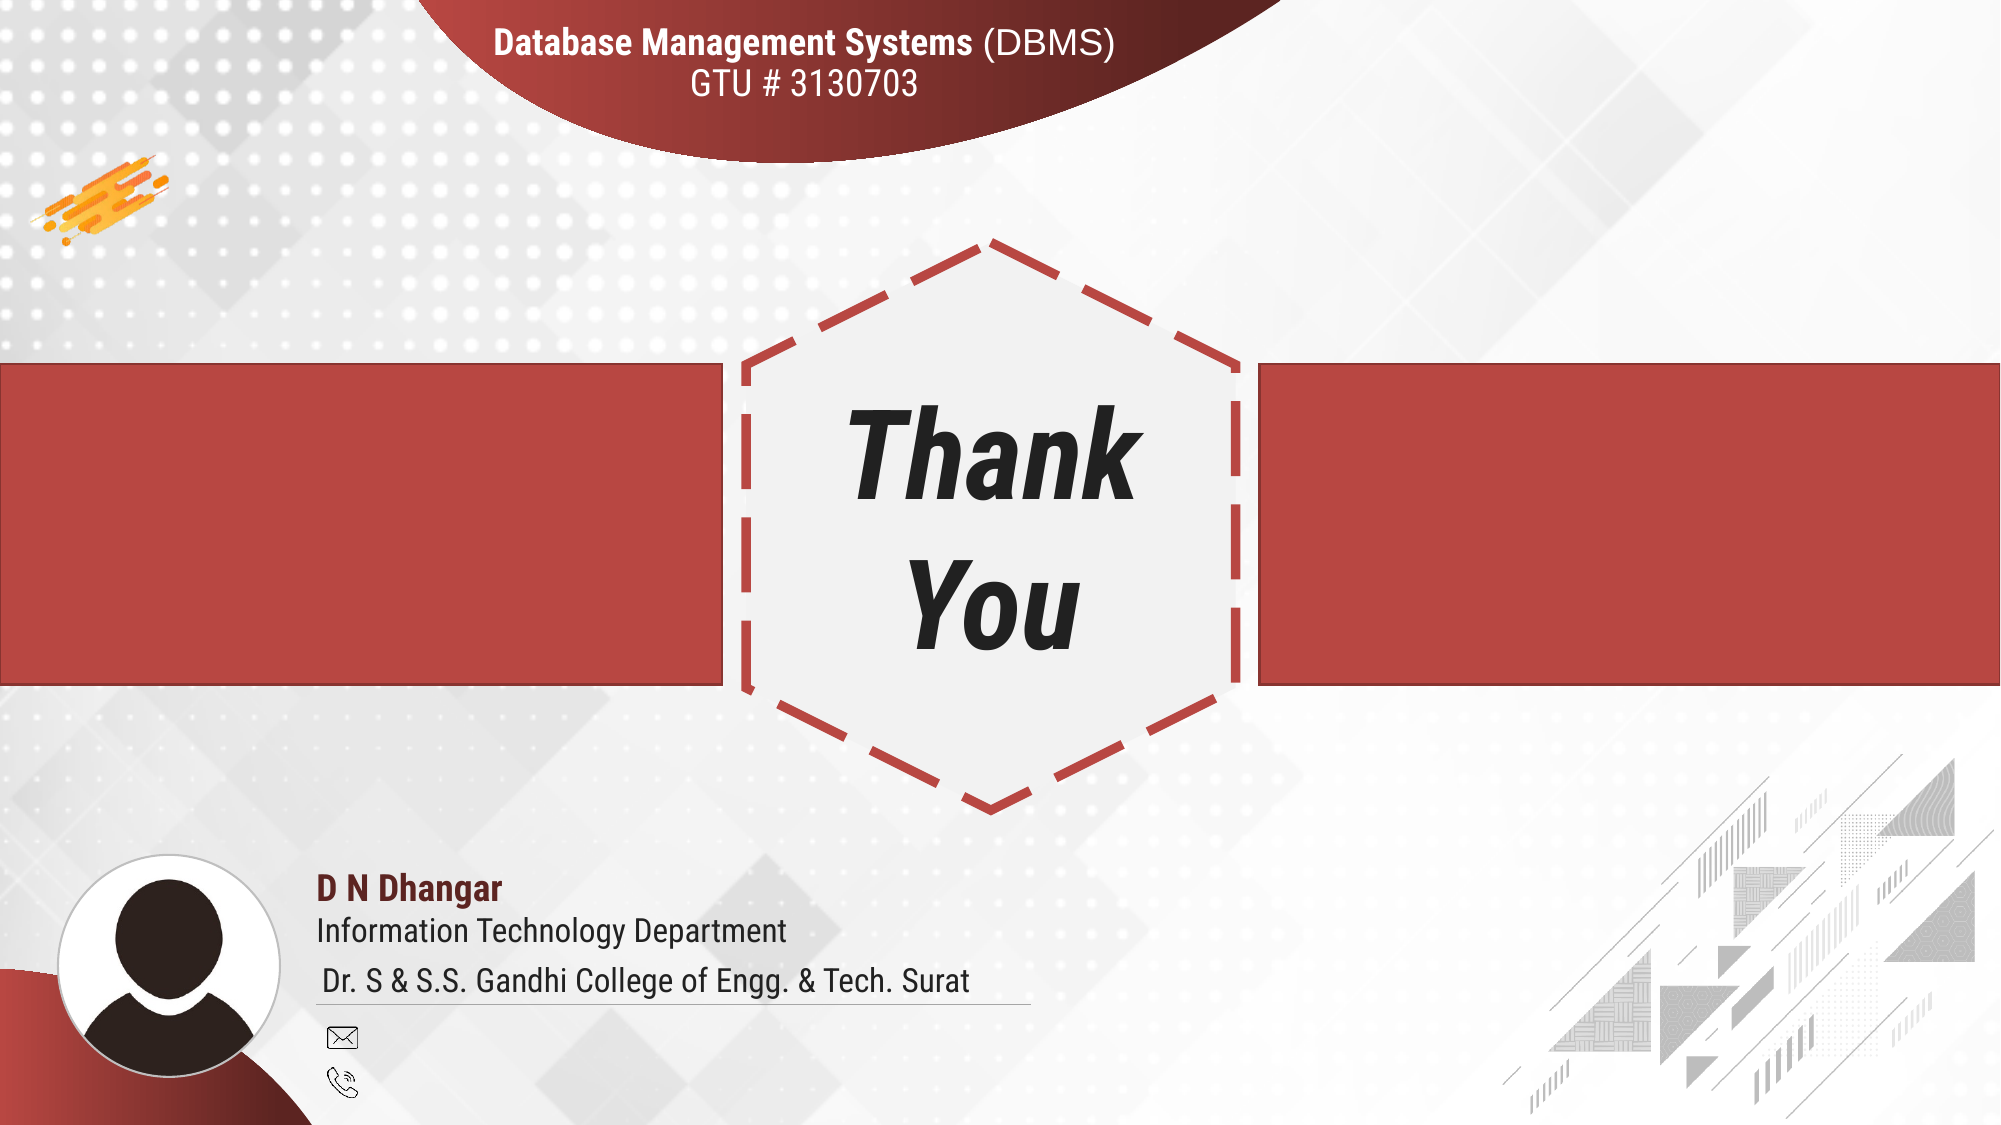

Database Management Systems (DBMS)
GTU # 3130703

D N Dhangar
Information Technology Department